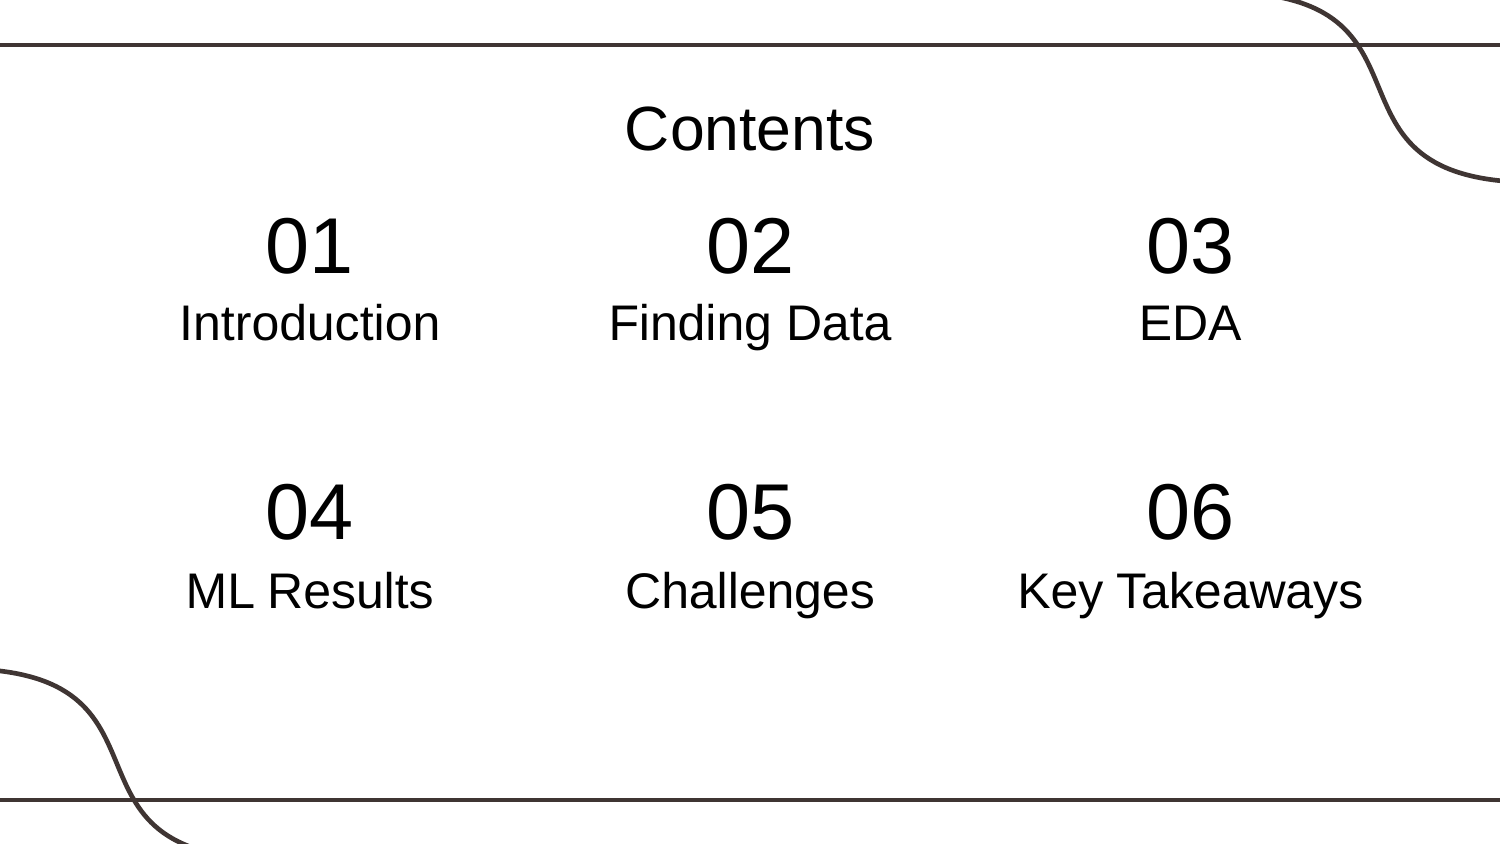

Contents
01
02
03
# Introduction
Finding Data
EDA
04
05
06
ML Results
Challenges
Key Takeaways